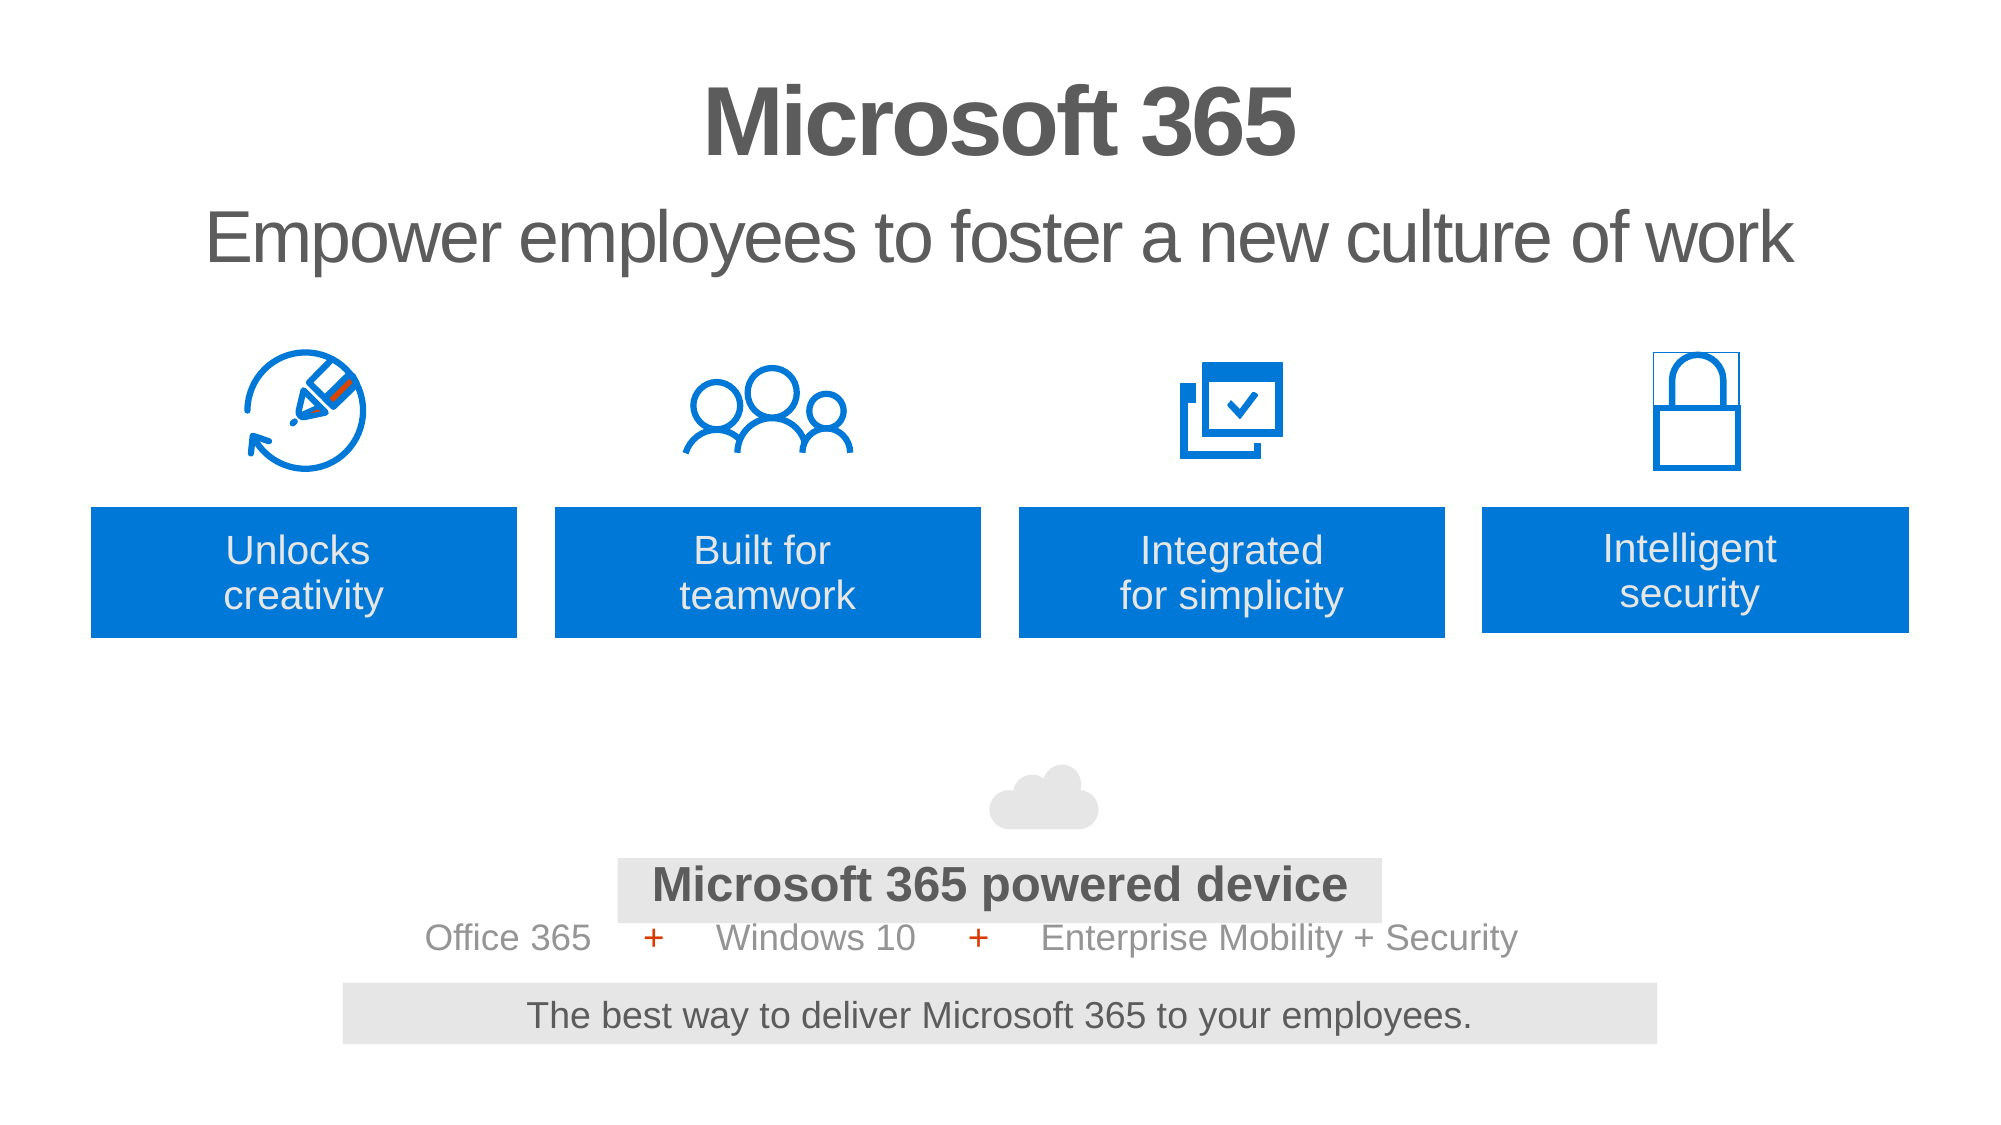

# Microsoft 365
Empower employees to foster a new culture of work

Unlocks
creativity

Integrated
for simplicity

Built for
teamwork
Intelligent
security

Microsoft 365 powered device
The best way to deliver Microsoft 365 to your employees.
Office 365     +     Windows 10     +     Enterprise Mobility + Security